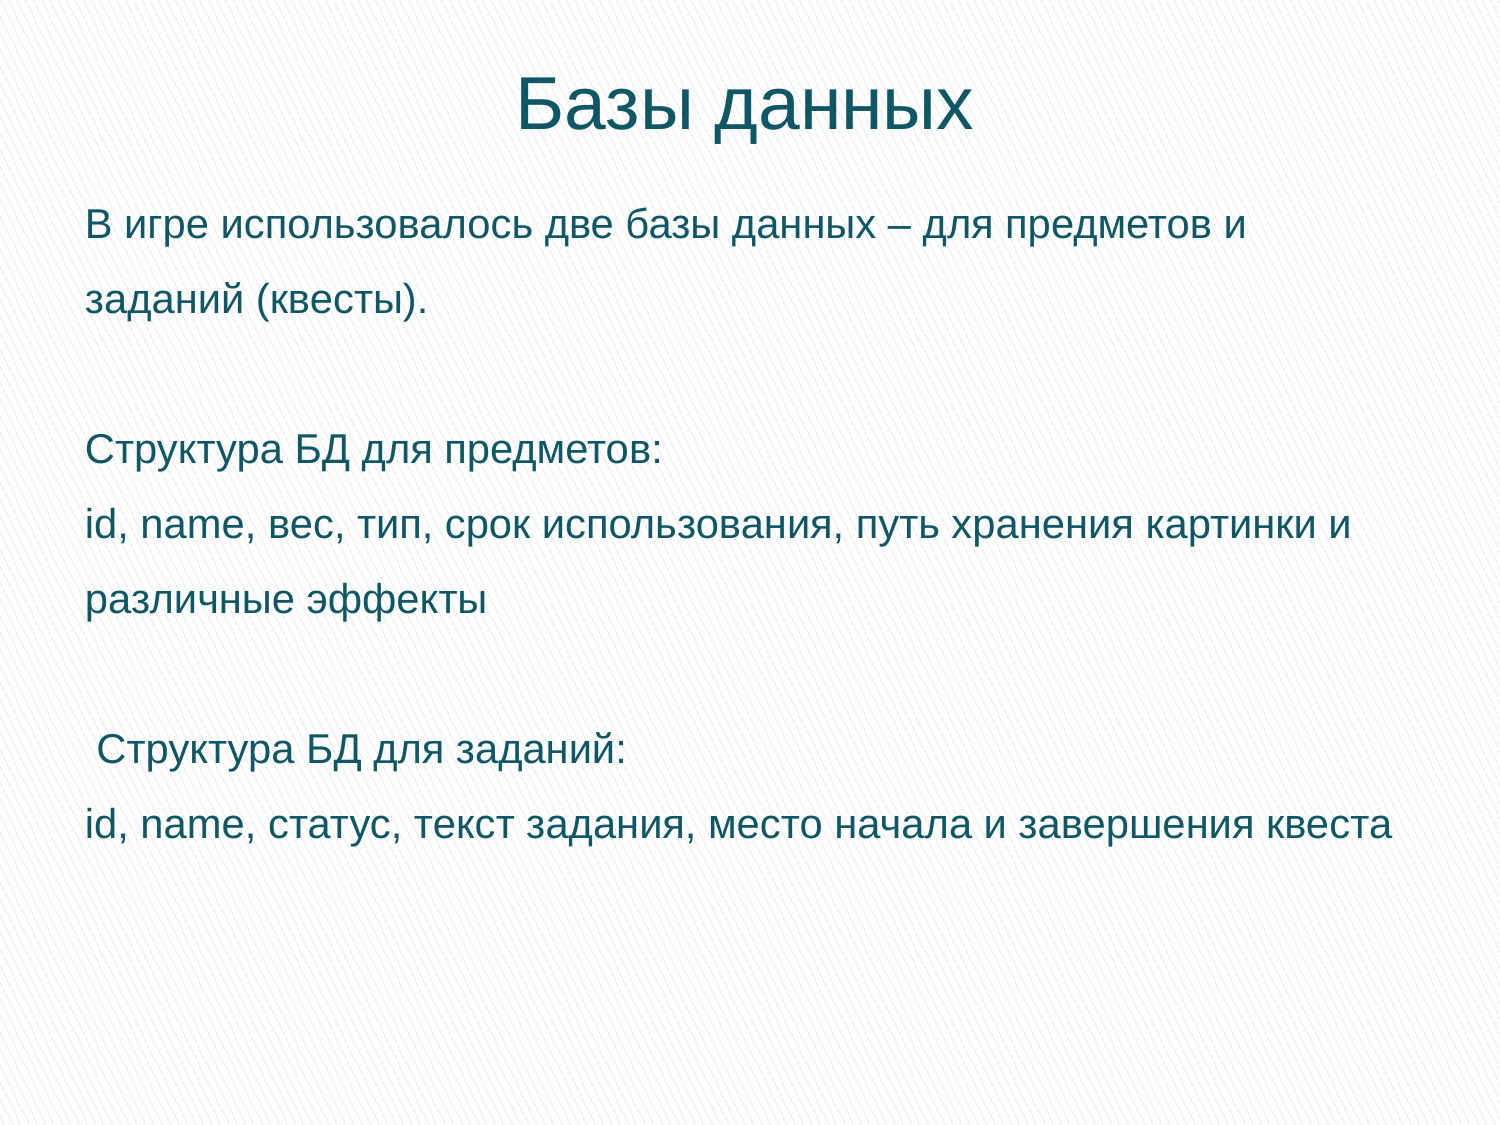

Базы данных
# В игре использовалось две базы данных – для предметов и заданий (квесты). Структура БД для предметов: id, name, вес, тип, срок использования, путь хранения картинки и различные эффекты Структура БД для заданий: id, name, статус, текст задания, место начала и завершения квеста